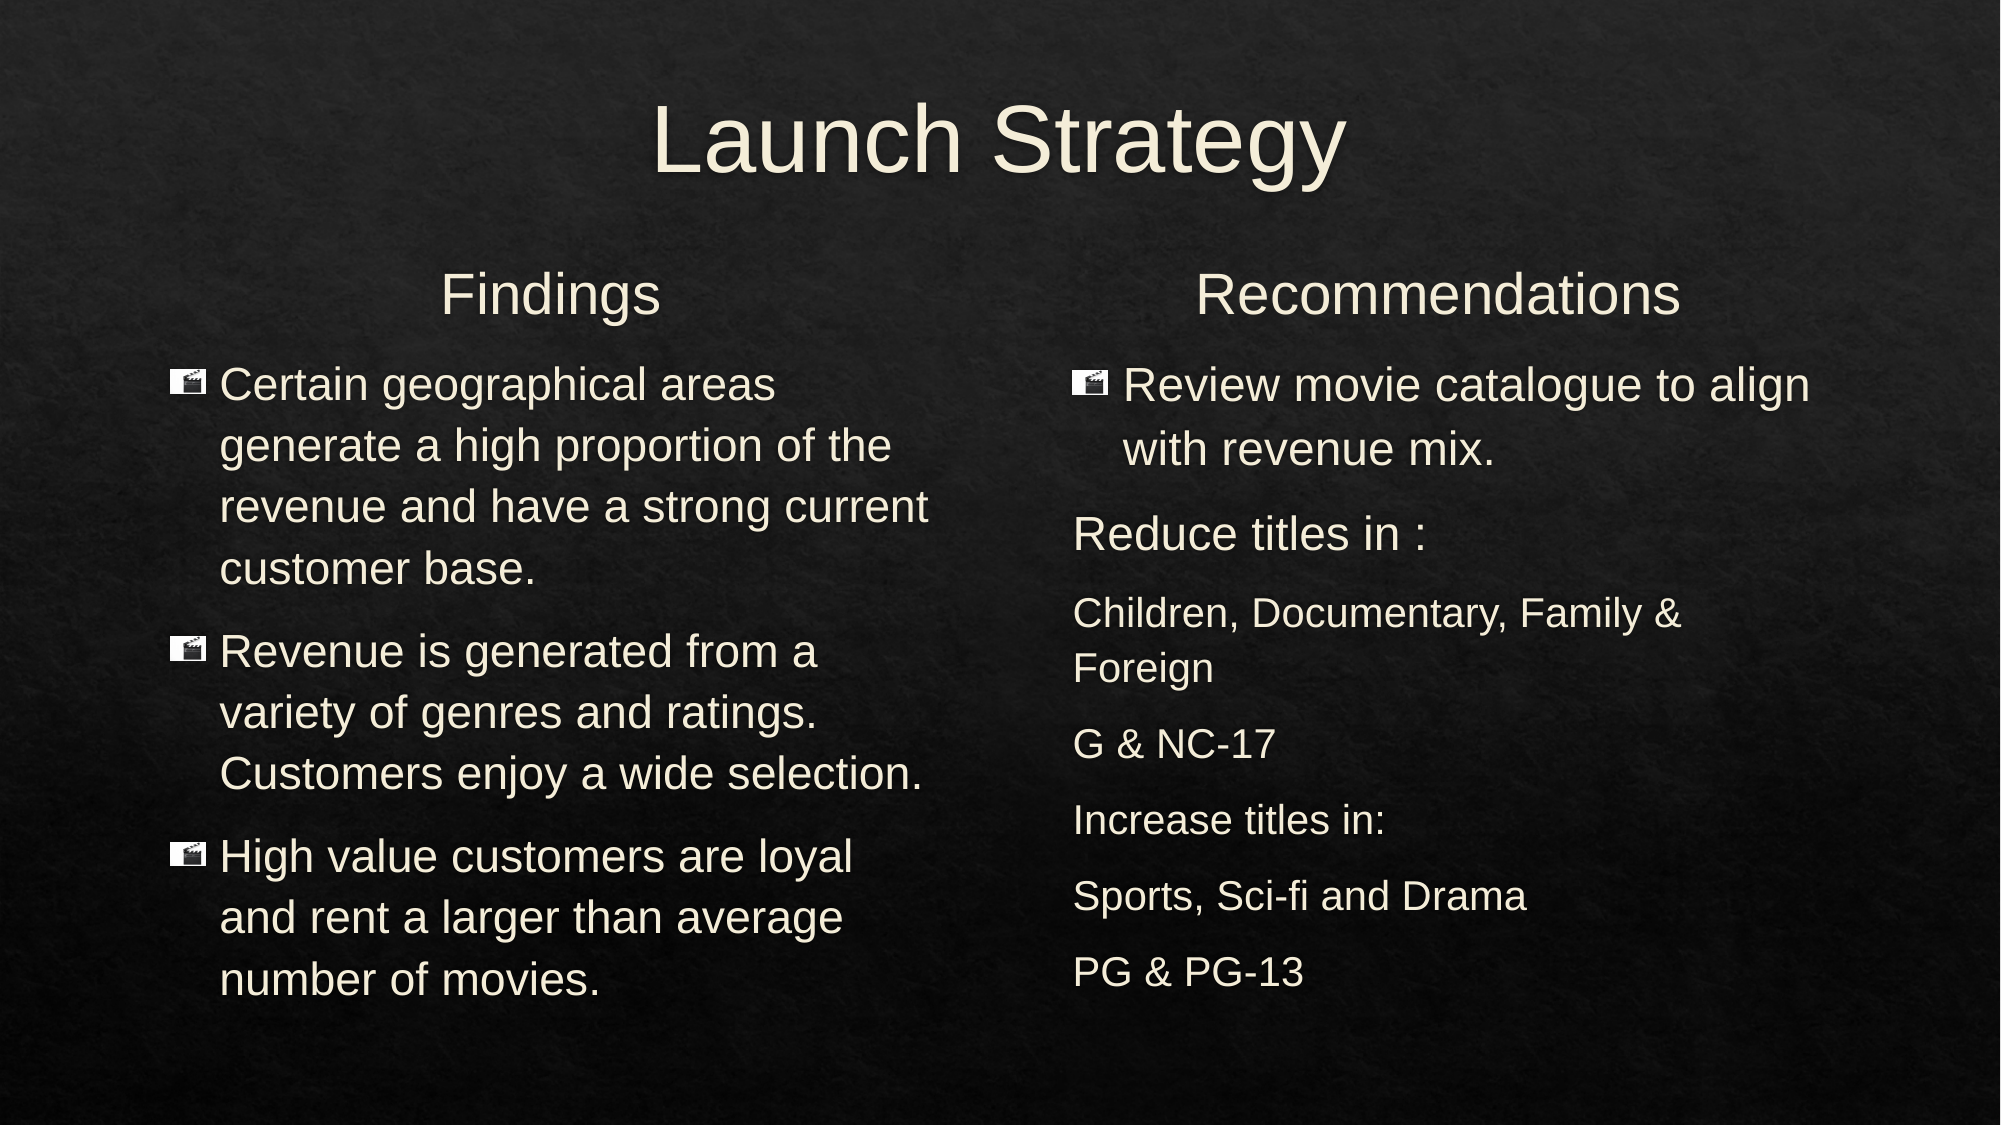

# Launch Strategy
Findings
Recommendations
Certain geographical areas generate a high proportion of the revenue and have a strong current customer base.
Revenue is generated from a variety of genres and ratings.  Customers enjoy a wide selection.
High value customers are loyal and rent a larger than average number of movies.

Review movie catalogue to align with revenue mix.
Reduce titles in :
Children, Documentary, Family &
Foreign
G & NC-17
Increase titles in:
Sports, Sci-fi and Drama
PG & PG-13